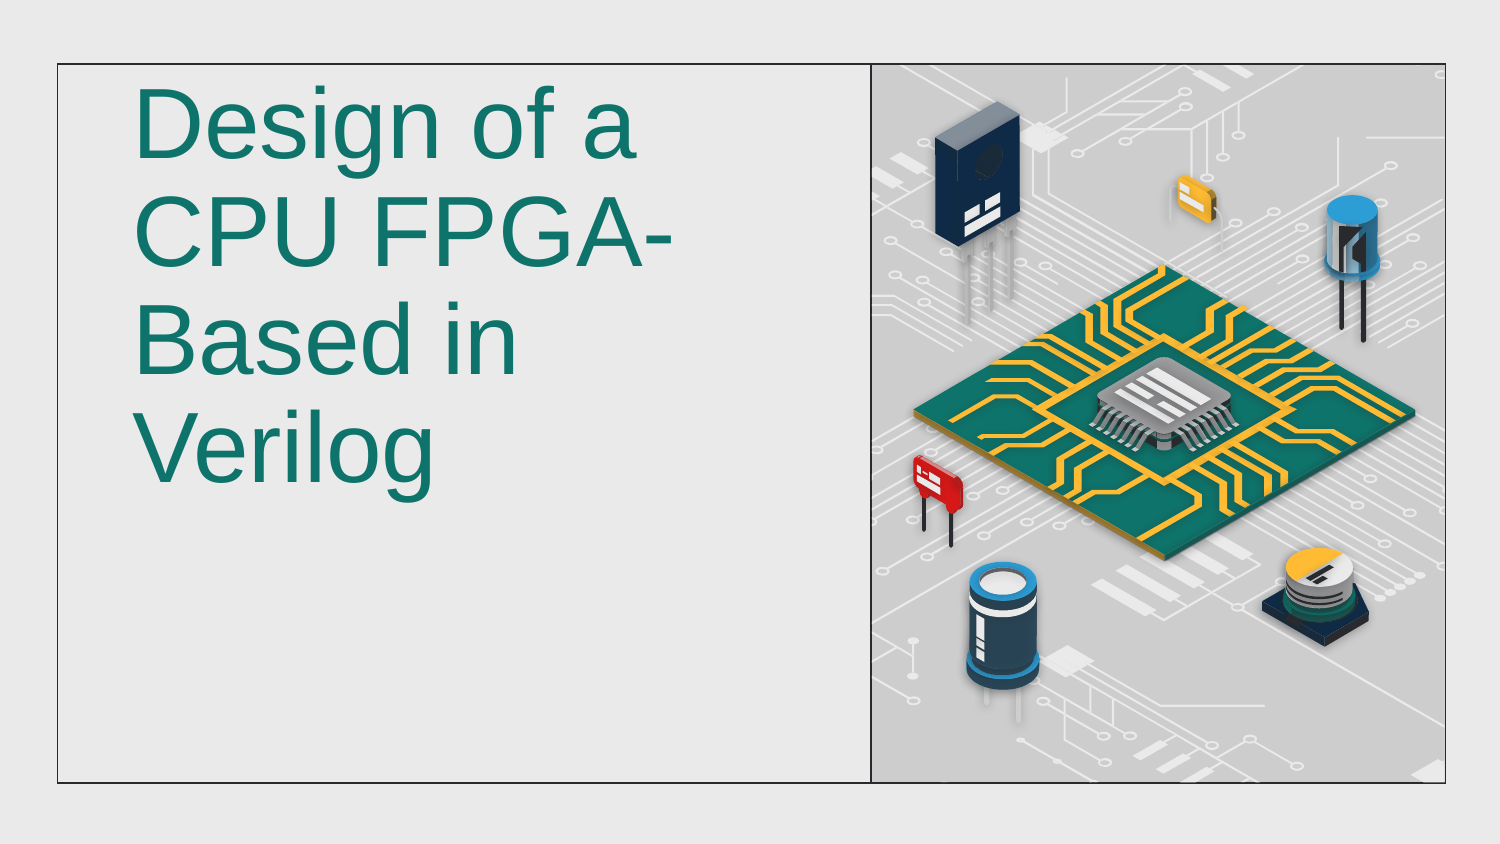

# Design of a CPU FPGA-Based in Verilog